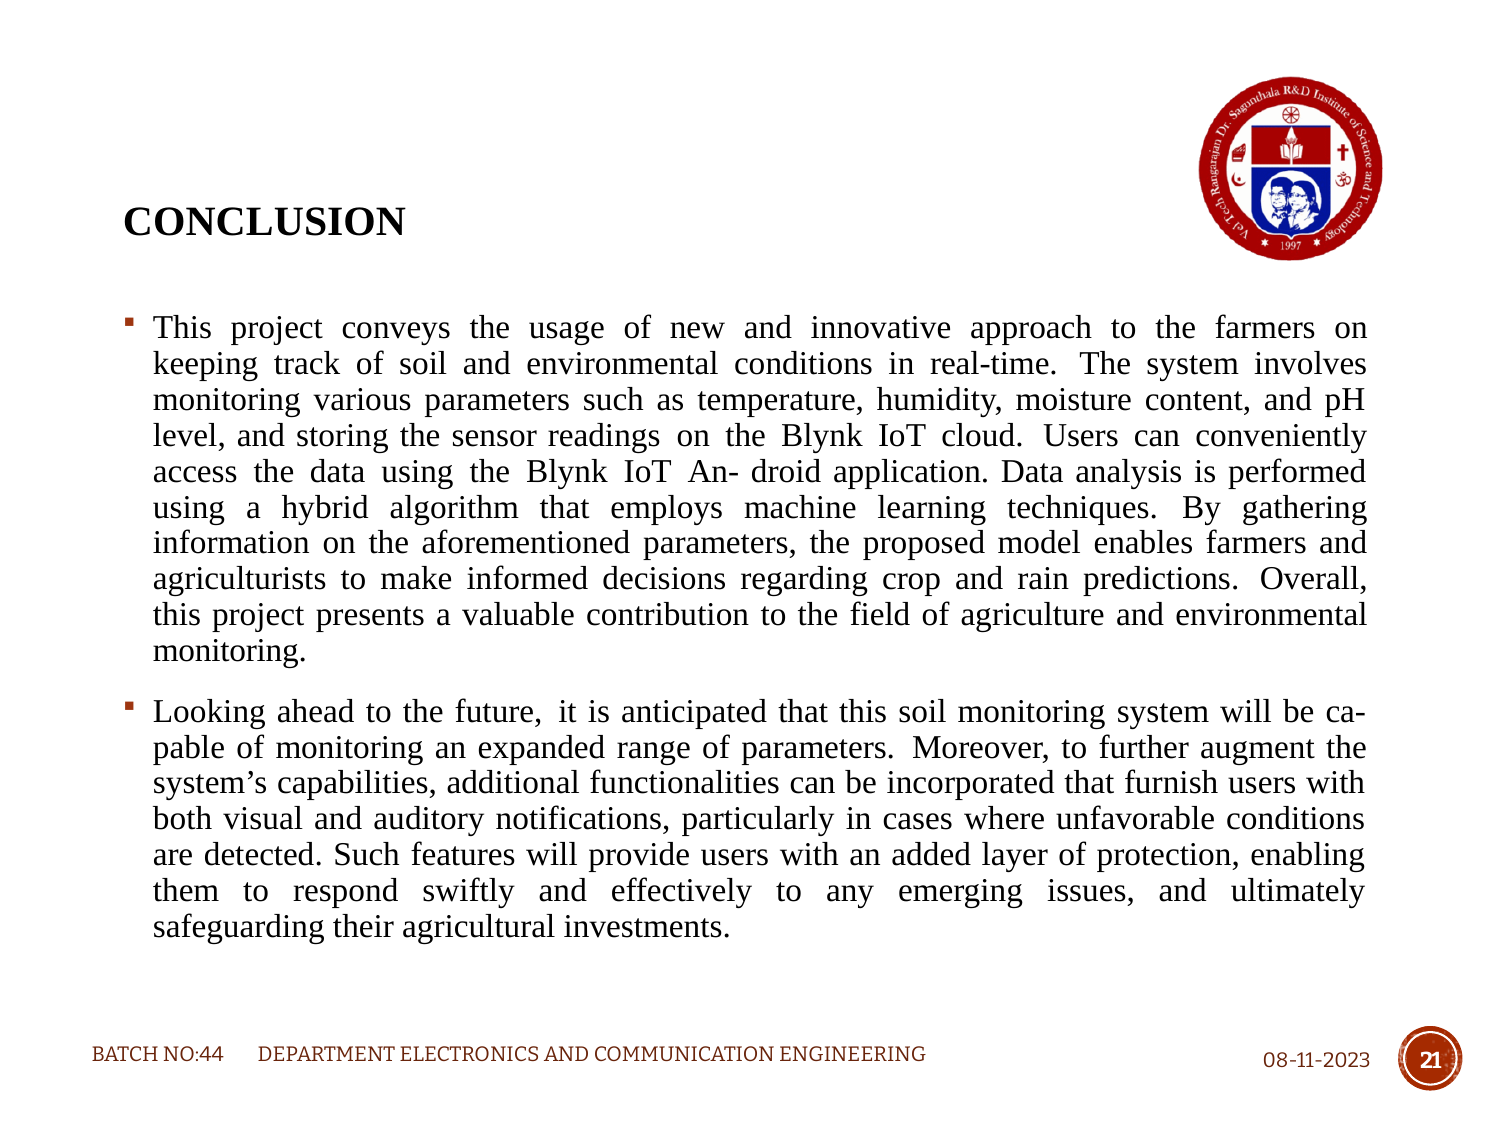

# CONCLUSION
This project conveys the usage of new and innovative approach to the farmers on keeping track of soil and environmental conditions in real-time. The system involves monitoring various parameters such as temperature, humidity, moisture content, and pH level, and storing the sensor readings on the Blynk IoT cloud. Users can conveniently access the data using the Blynk IoT An- droid application. Data analysis is performed using a hybrid algorithm that employs machine learning techniques. By gathering information on the aforementioned parameters, the proposed model enables farmers and agriculturists to make informed decisions regarding crop and rain predictions. Overall, this project presents a valuable contribution to the field of agriculture and environmental monitoring.
Looking ahead to the future, it is anticipated that this soil monitoring system will be ca- pable of monitoring an expanded range of parameters. Moreover, to further augment the system’s capabilities, additional functionalities can be incorporated that furnish users with both visual and auditory notifications, particularly in cases where unfavorable conditions are detected. Such features will provide users with an added layer of protection, enabling them to respond swiftly and effectively to any emerging issues, and ultimately safeguarding their agricultural investments.

BATCH NO:44        DEPARTMENT ELECTRONICS AND COMMUNICATION ENGINEERING
08-11-2023
21